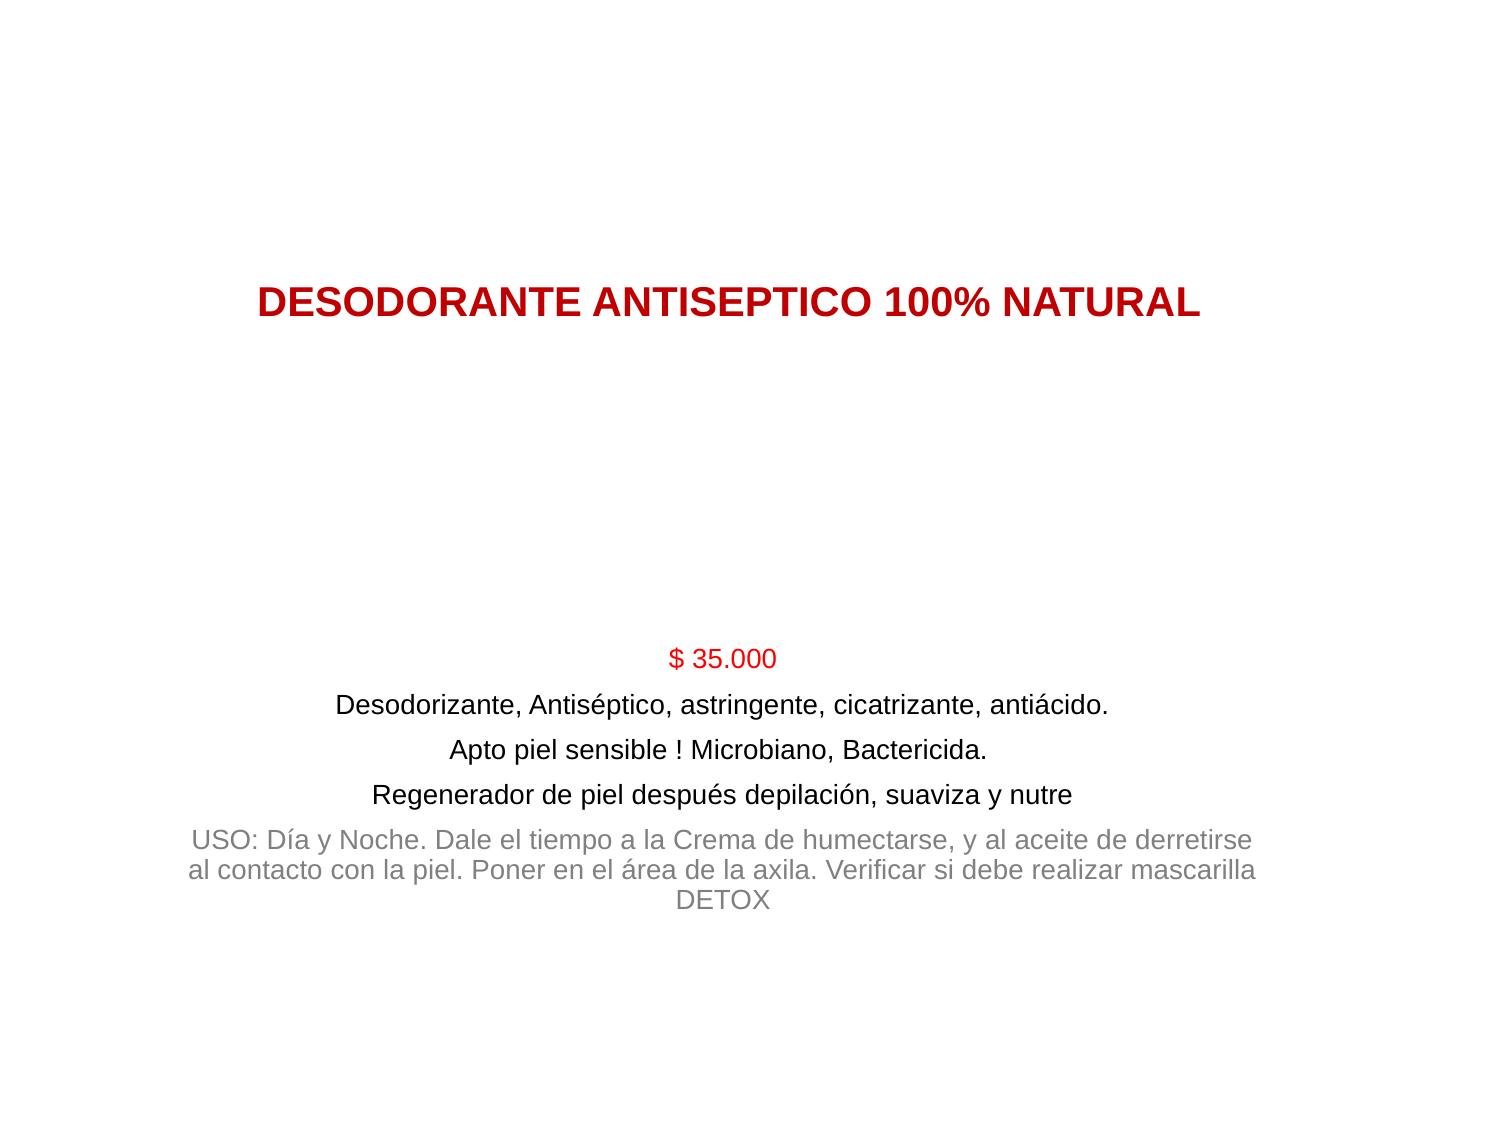

DESODORANTE ANTISEPTICO 100% NATURAL
$ 35.000
Desodorizante, Antiséptico, astringente, cicatrizante, antiácido.
Apto piel sensible ! Microbiano, Bactericida.
Regenerador de piel después depilación, suaviza y nutre
USO: Día y Noche. Dale el tiempo a la Crema de humectarse, y al aceite de derretirse al contacto con la piel. Poner en el área de la axila. Verificar si debe realizar mascarilla DETOX